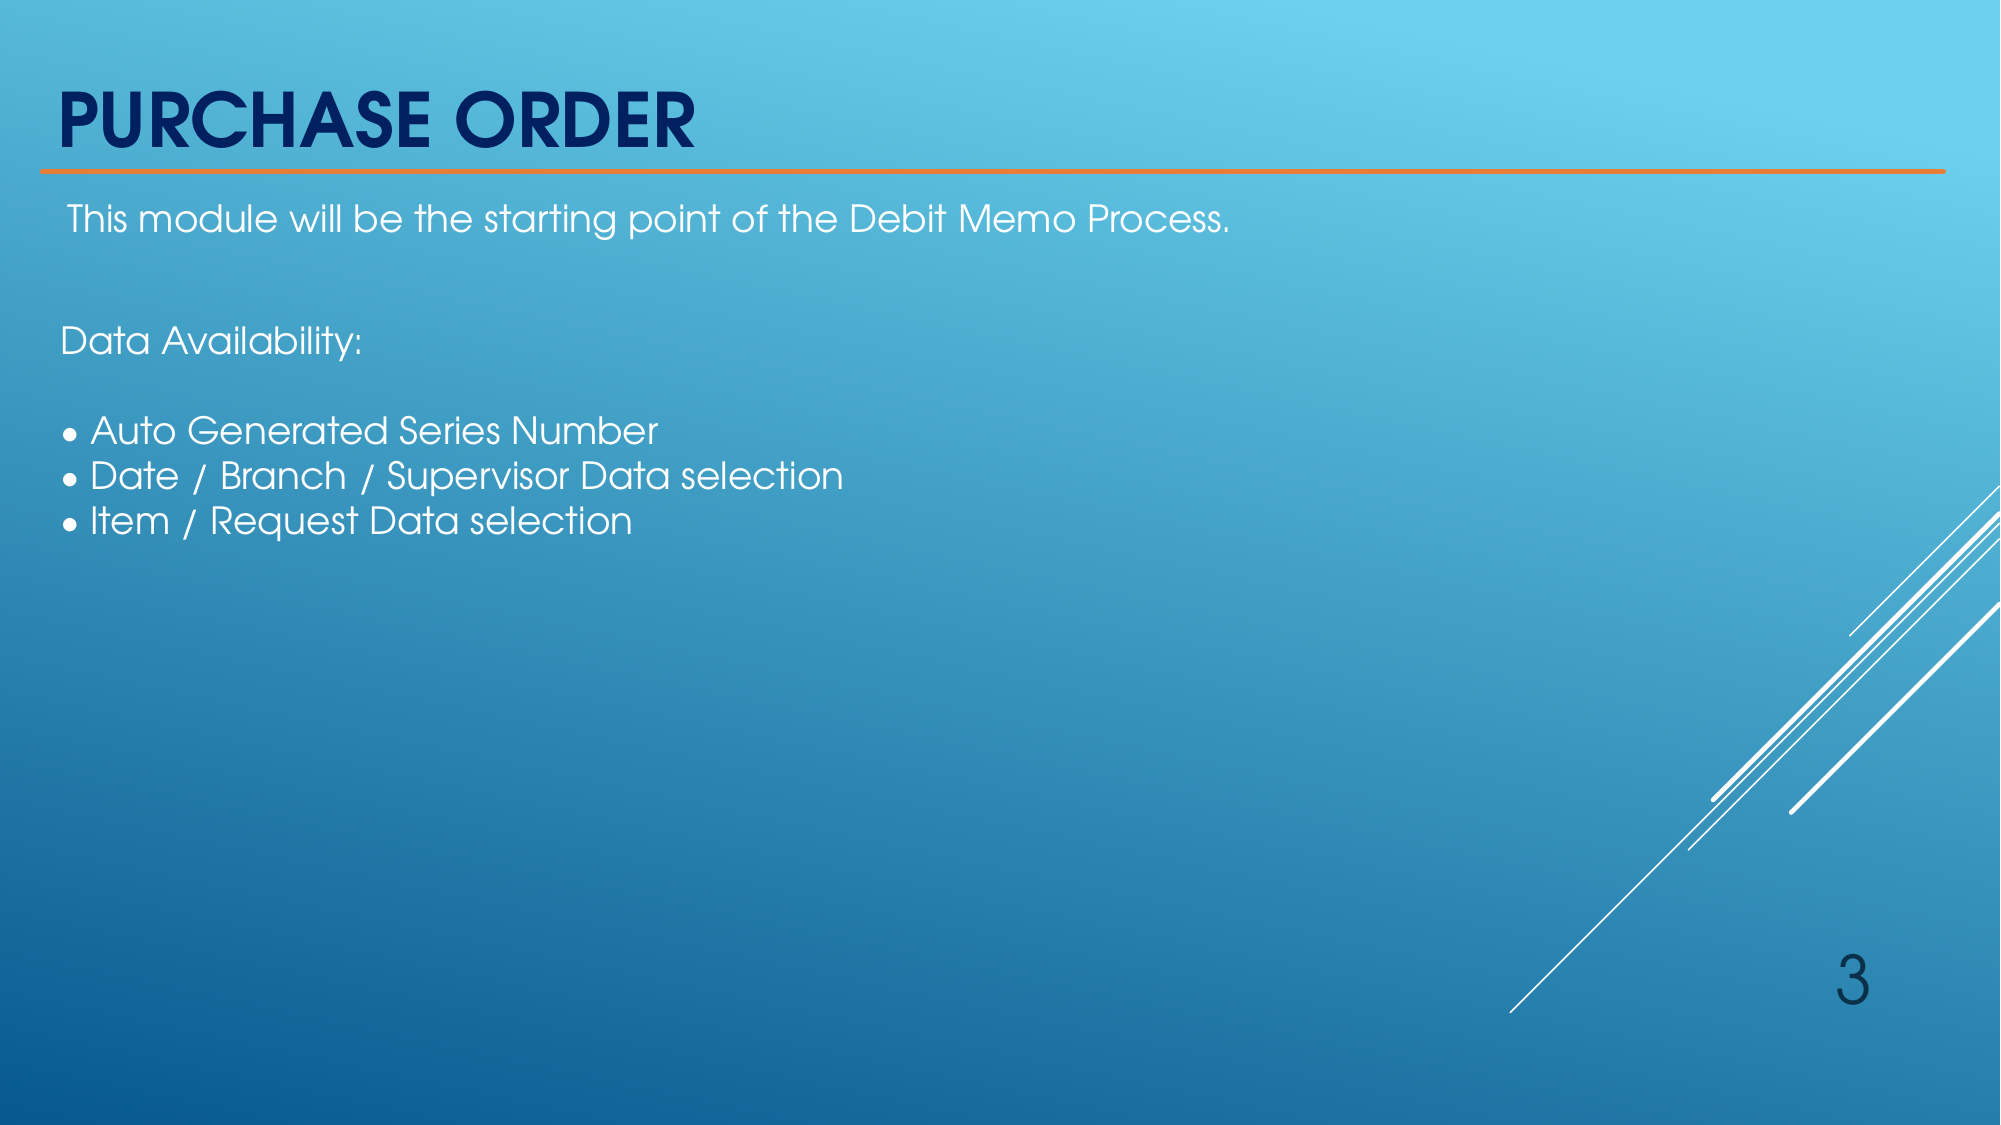

PURCHASE ORDER
This module will be the starting point of the Debit Memo Process.
Data Availability:

• Auto Generated Series Number
• Date / Branch / Supervisor Data selection
• Item / Request Data selection
3